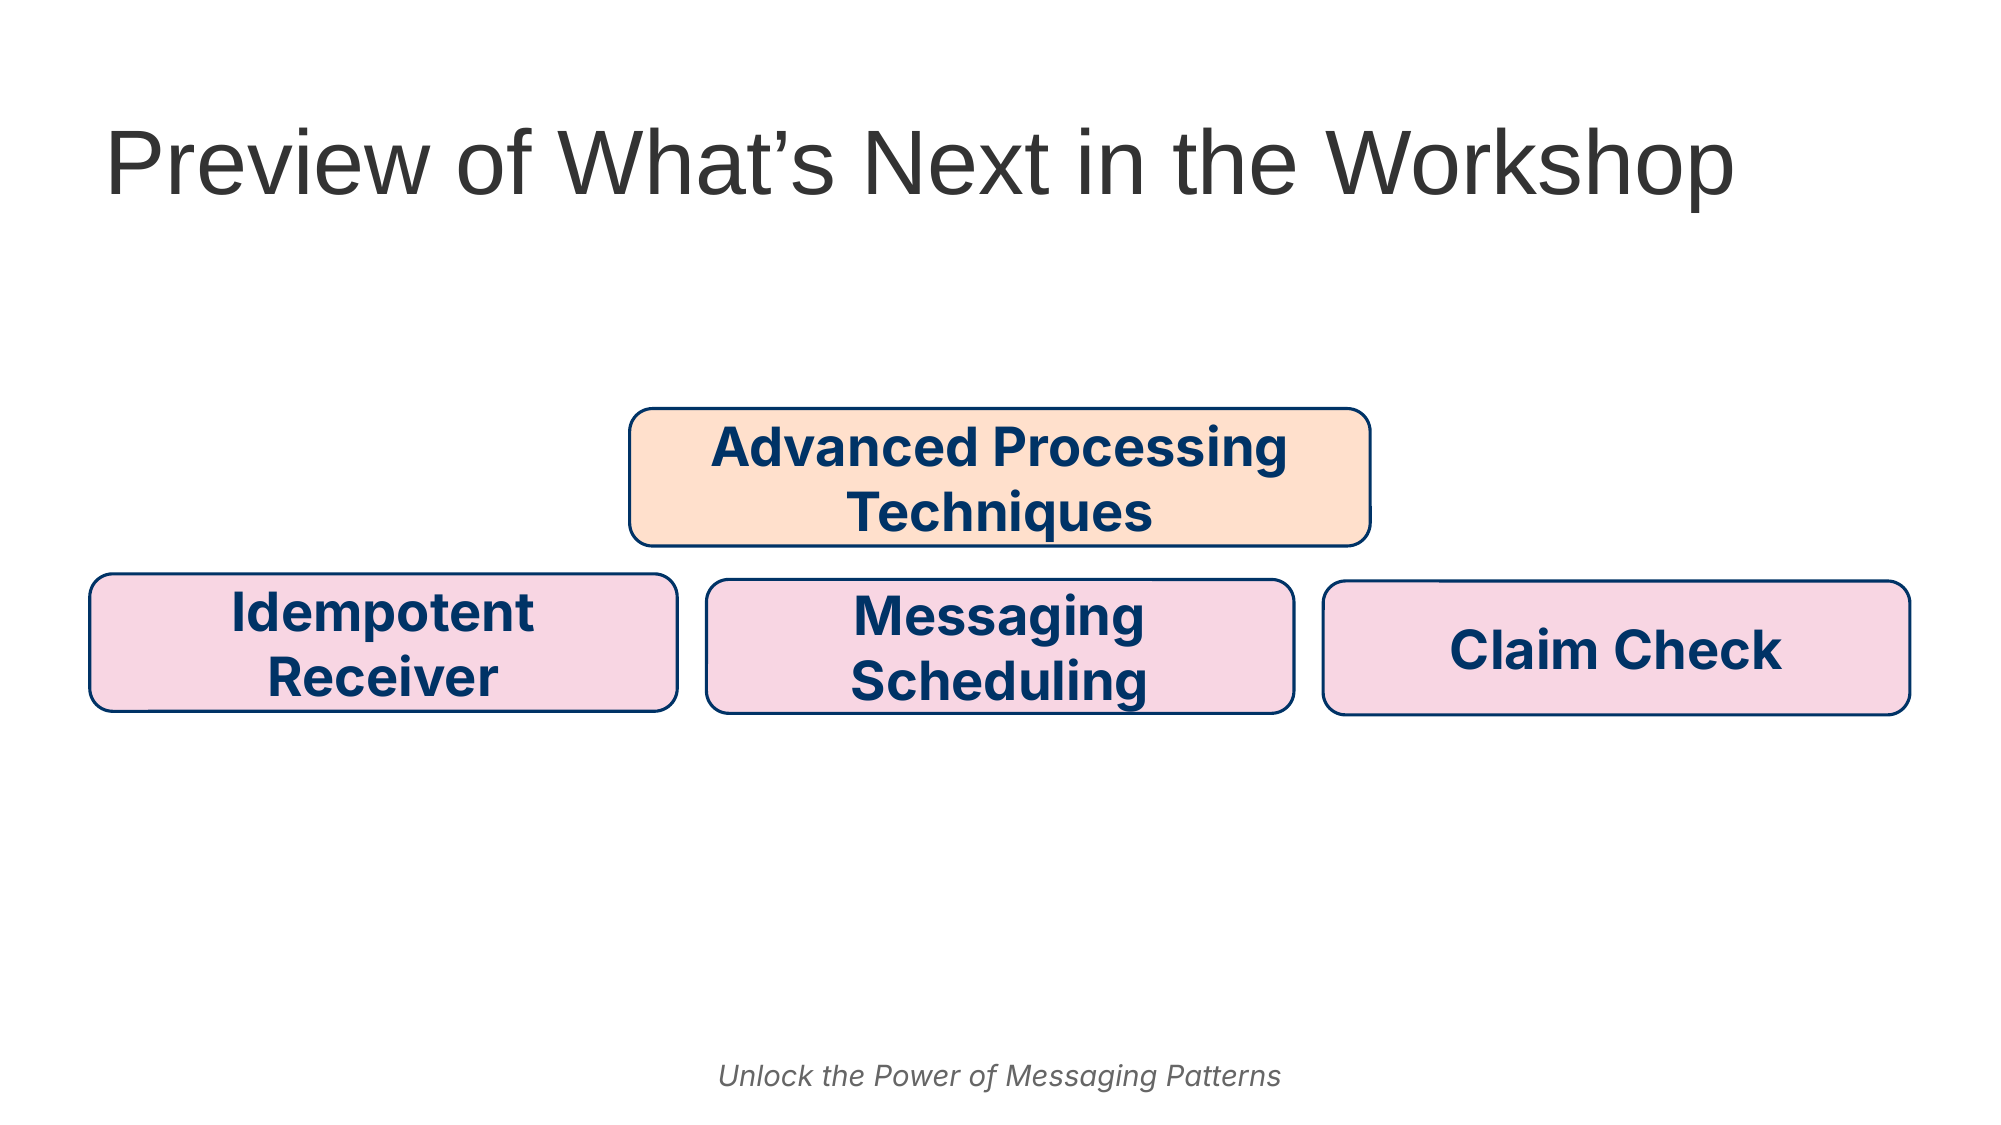

# Preview of What’s Next in the Workshop
Advanced Processing Techniques
Idempotent Receiver
Messaging Scheduling
Claim Check